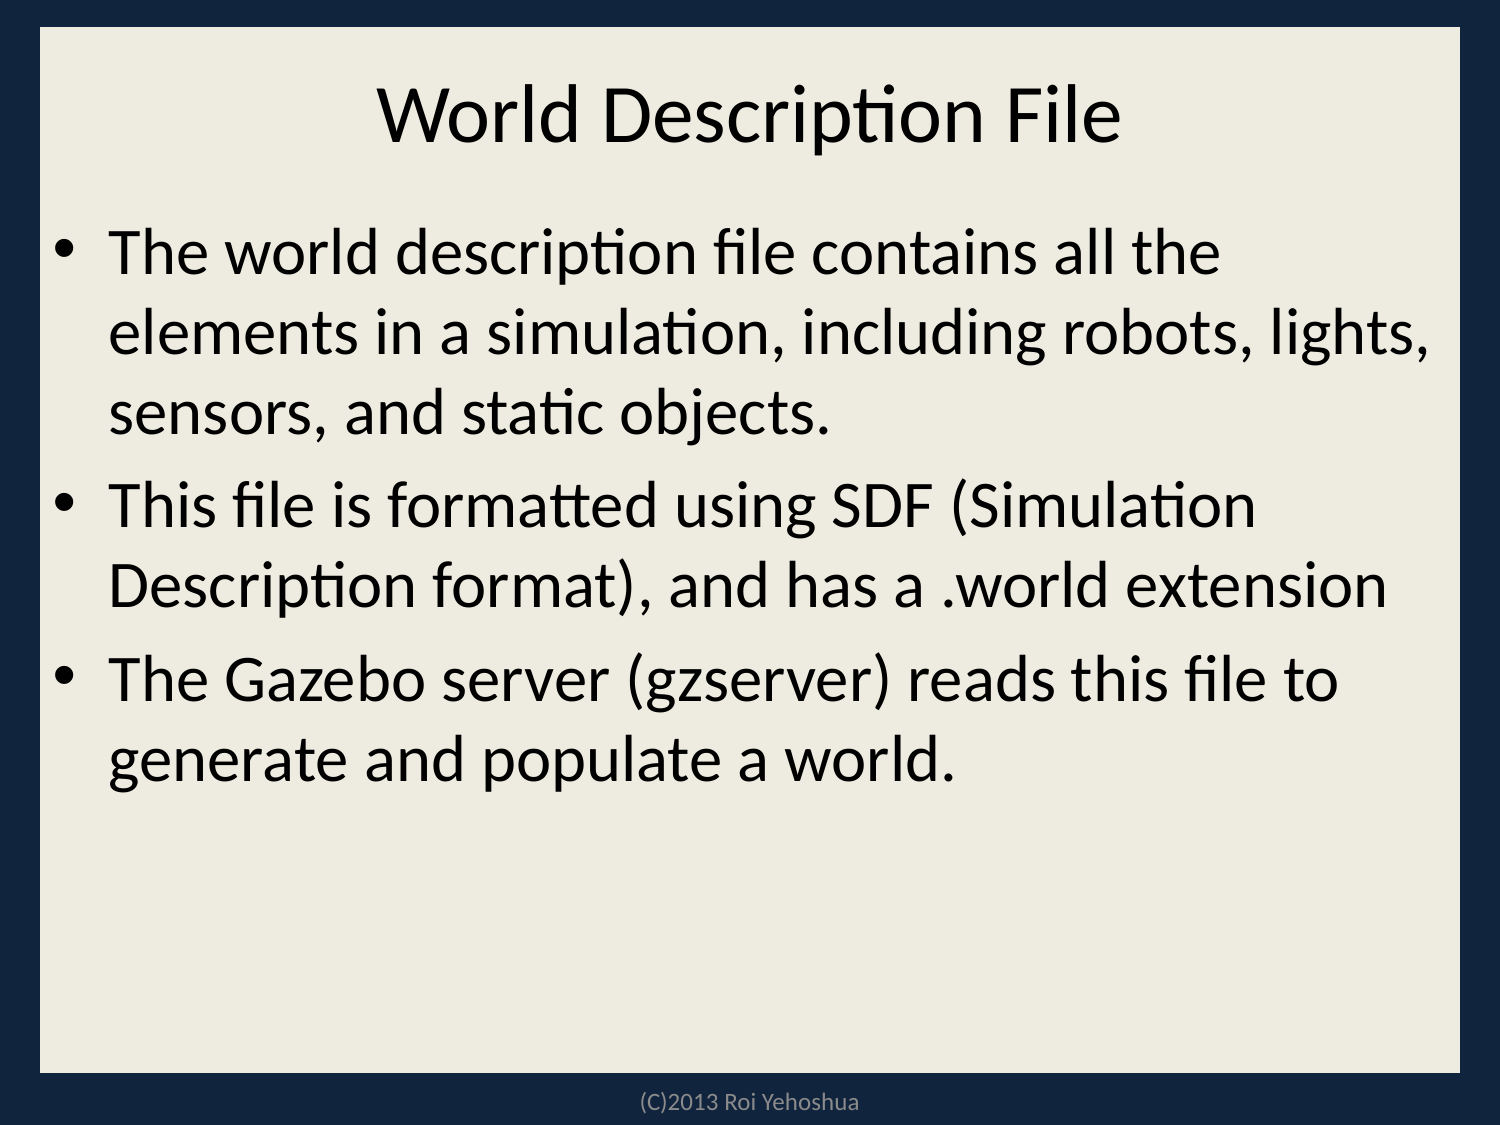

# World Description File
The world description file contains all the elements in a simulation, including robots, lights, sensors, and static objects.
This file is formatted using SDF (Simulation Description format), and has a .world extension
The Gazebo server (gzserver) reads this file to generate and populate a world.

(C)2013 Roi Yehoshua